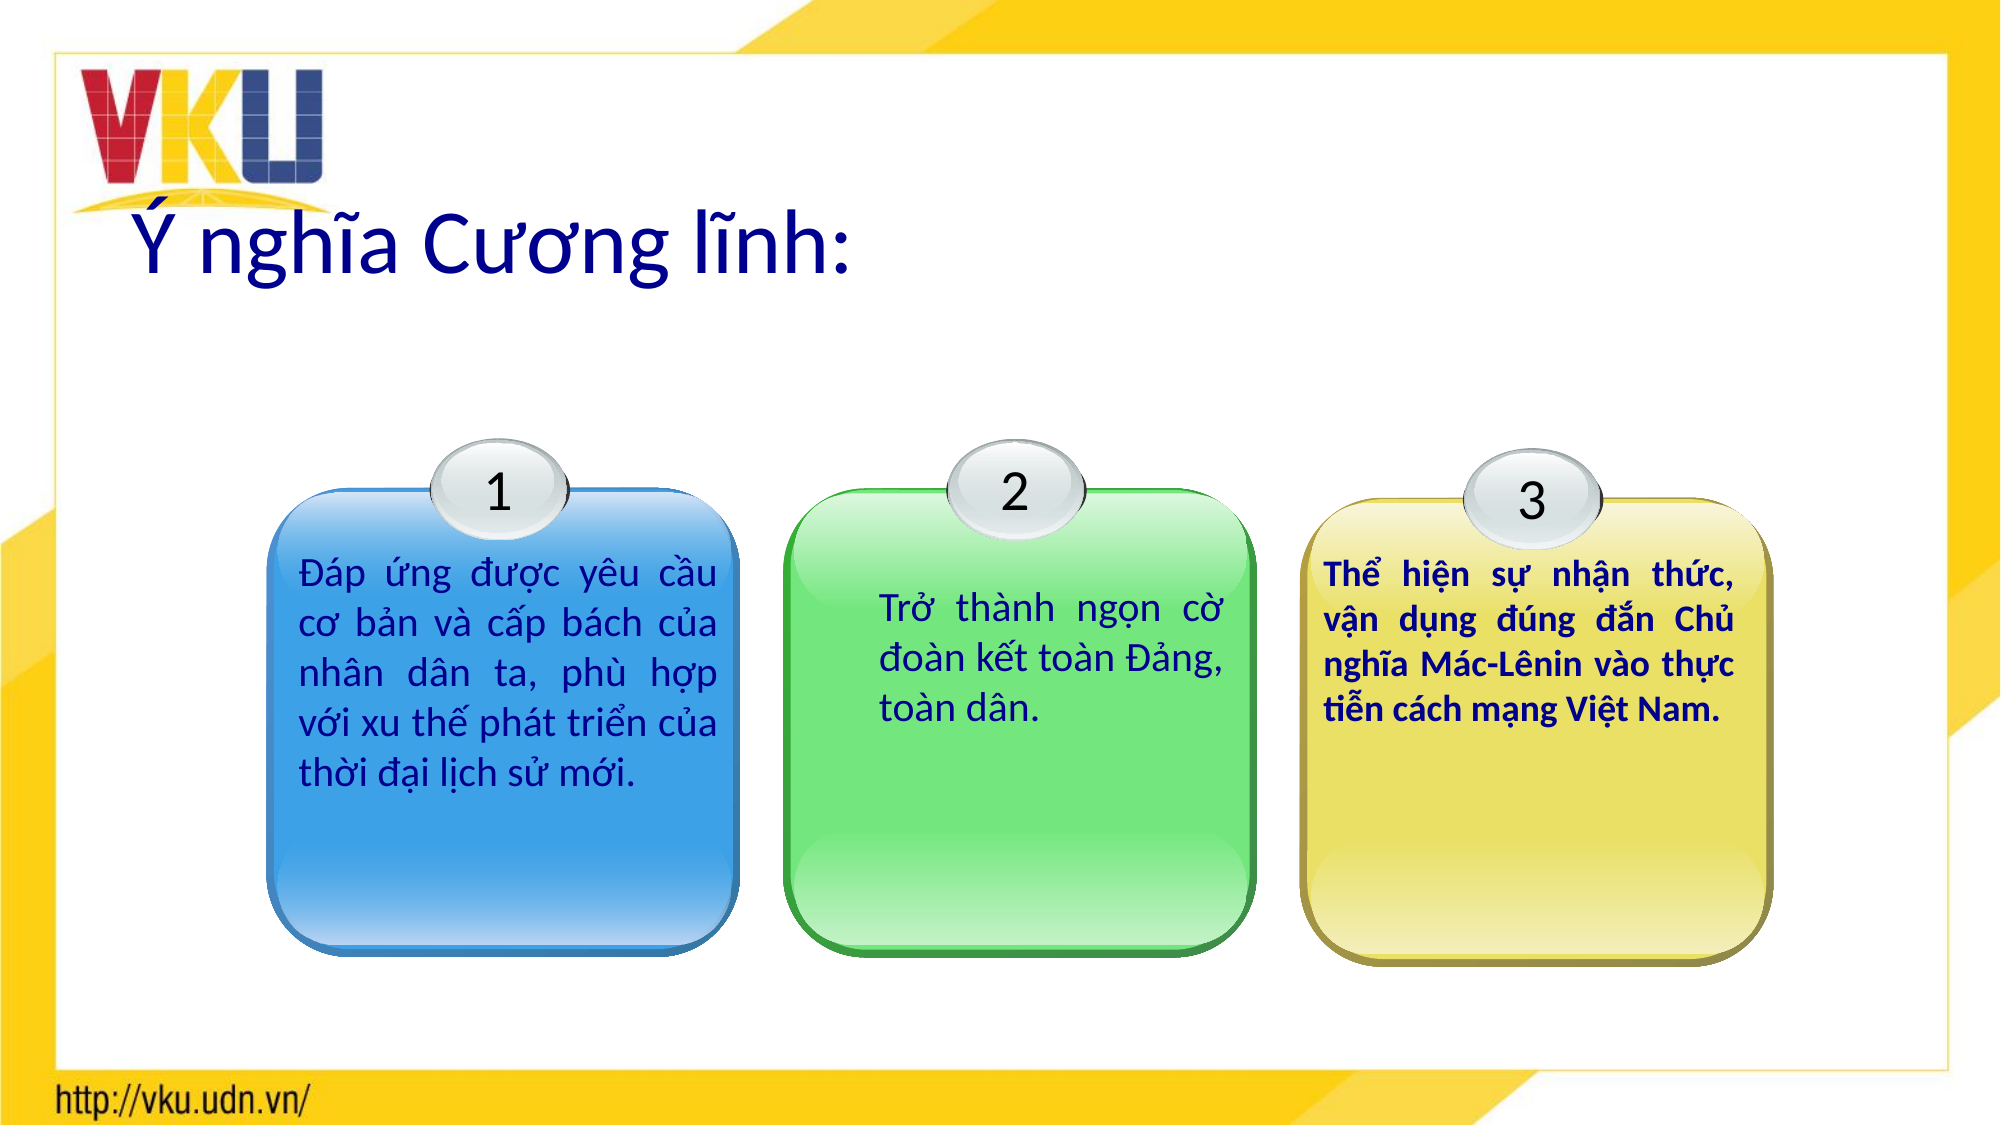

# Ý nghĩa Cương lĩnh:

1

Đáp ứng được yêu cầu cơ bản và cấp bách của nhân dân ta, phù hợp với xu thế phát triển của thời đại lịch sử mới.

2

Trở thành ngọn cờ đoàn kết toàn Đảng, toàn dân.

3

Thể hiện sự nhận thức, vận dụng đúng đắn Chủ nghĩa Mác-Lênin vào thực tiễn cách mạng Việt Nam.